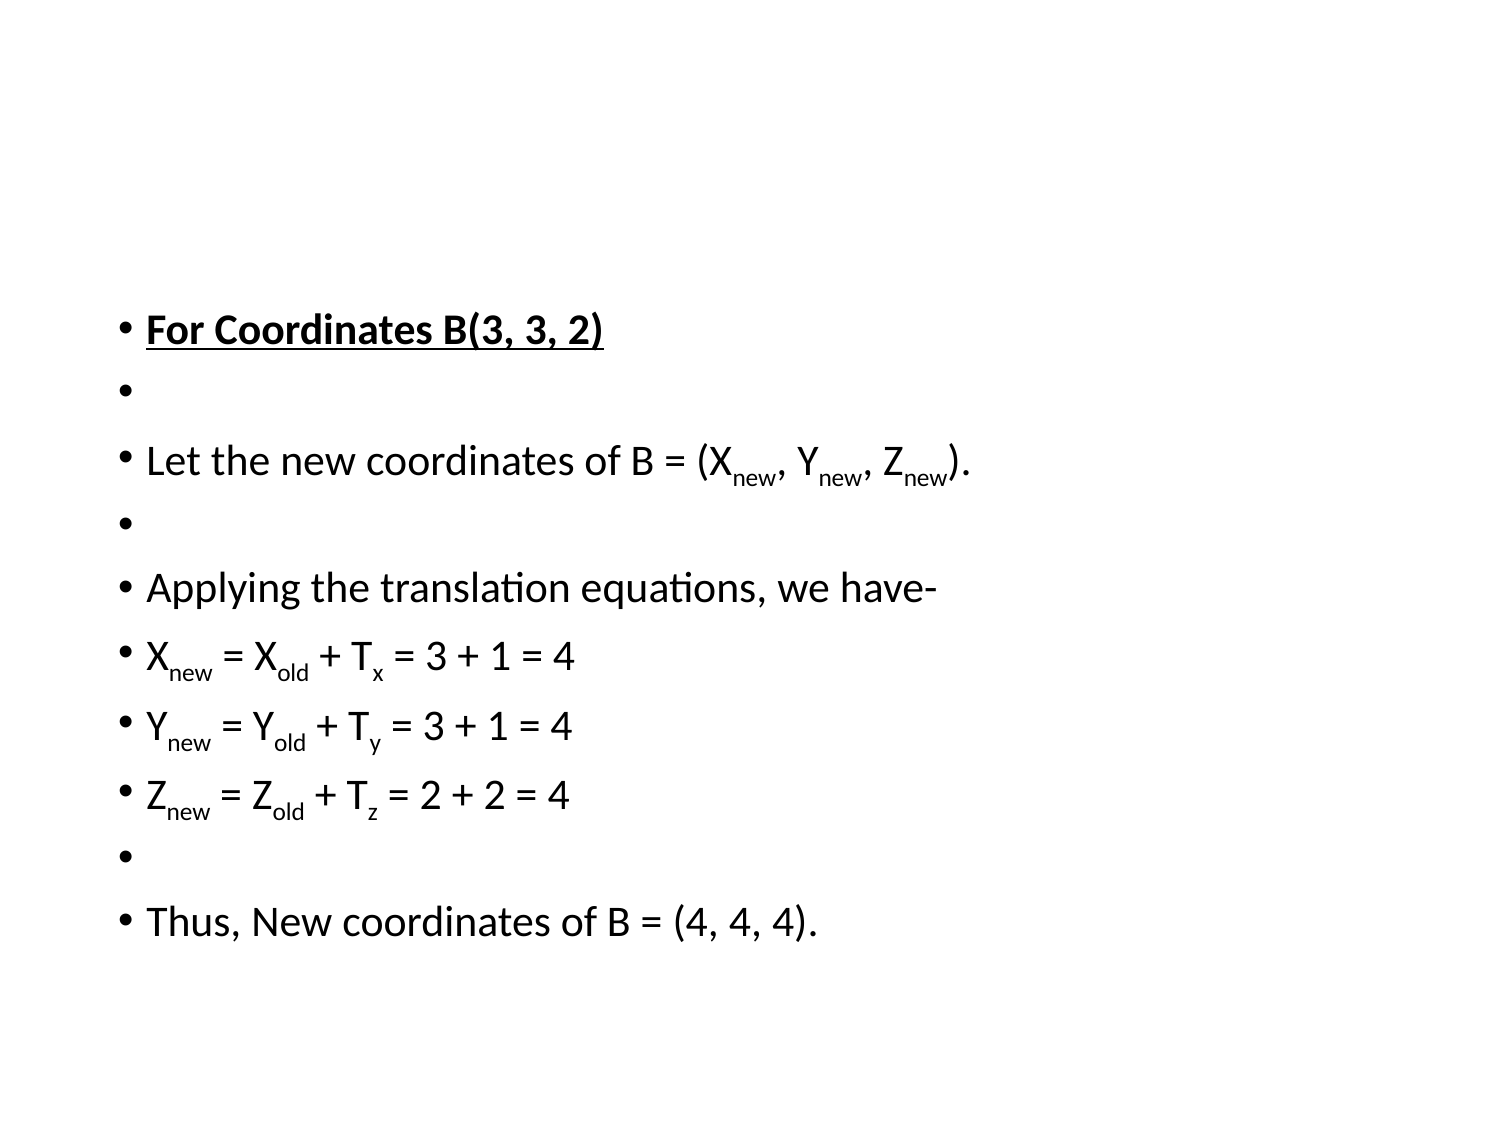

#
For Coordinates B(3, 3, 2)

Let the new coordinates of B = (Xnew, Ynew, Znew).

Applying the translation equations, we have-
Xnew = Xold + Tx = 3 + 1 = 4
Ynew = Yold + Ty = 3 + 1 = 4
Znew = Zold + Tz = 2 + 2 = 4

Thus, New coordinates of B = (4, 4, 4).